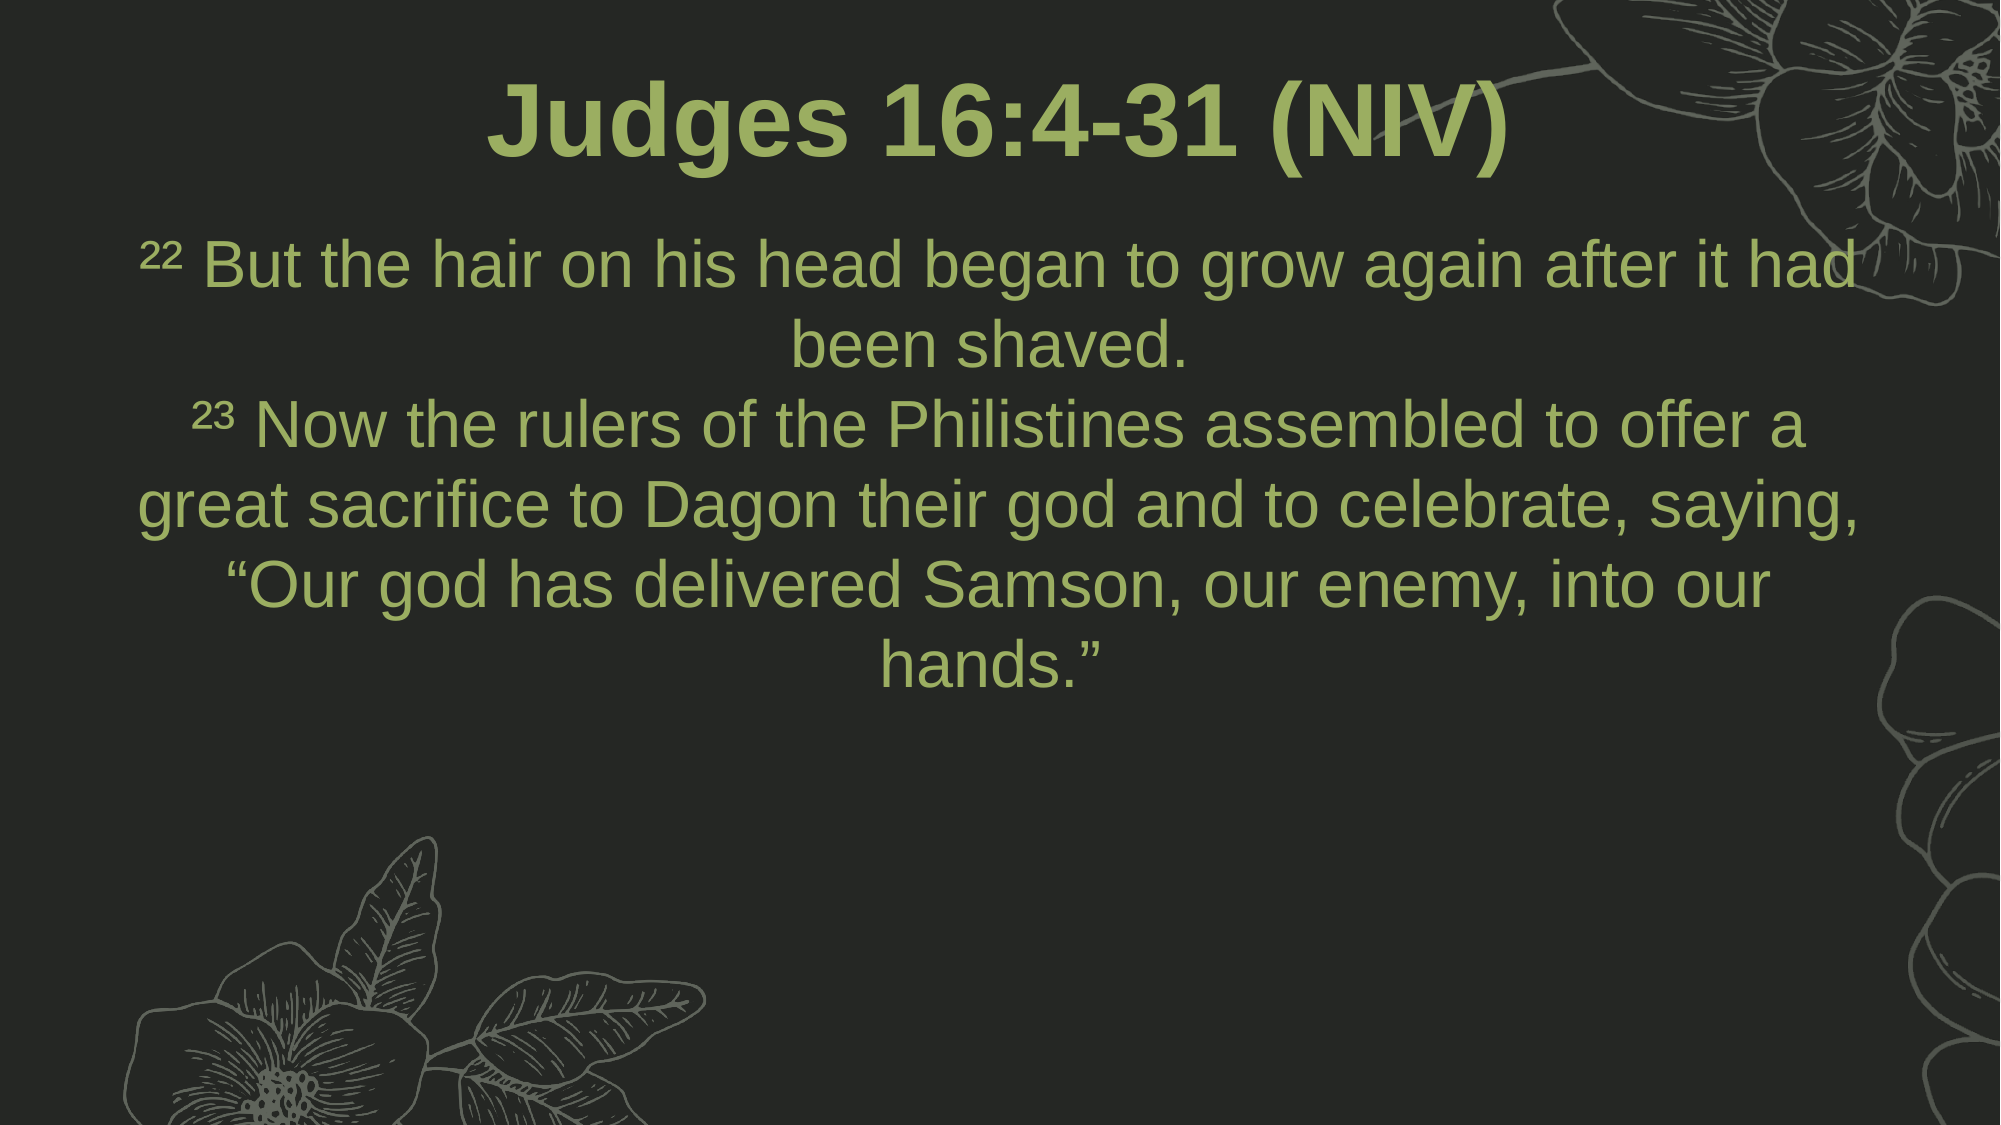

Judges 16:4-31 (NIV)
²² But the hair on his head began to grow again after it had been shaved.
²³ Now the rulers of the Philistines assembled to offer a great sacrifice to Dagon their god and to celebrate, saying, “Our god has delivered Samson, our enemy, into our hands.”